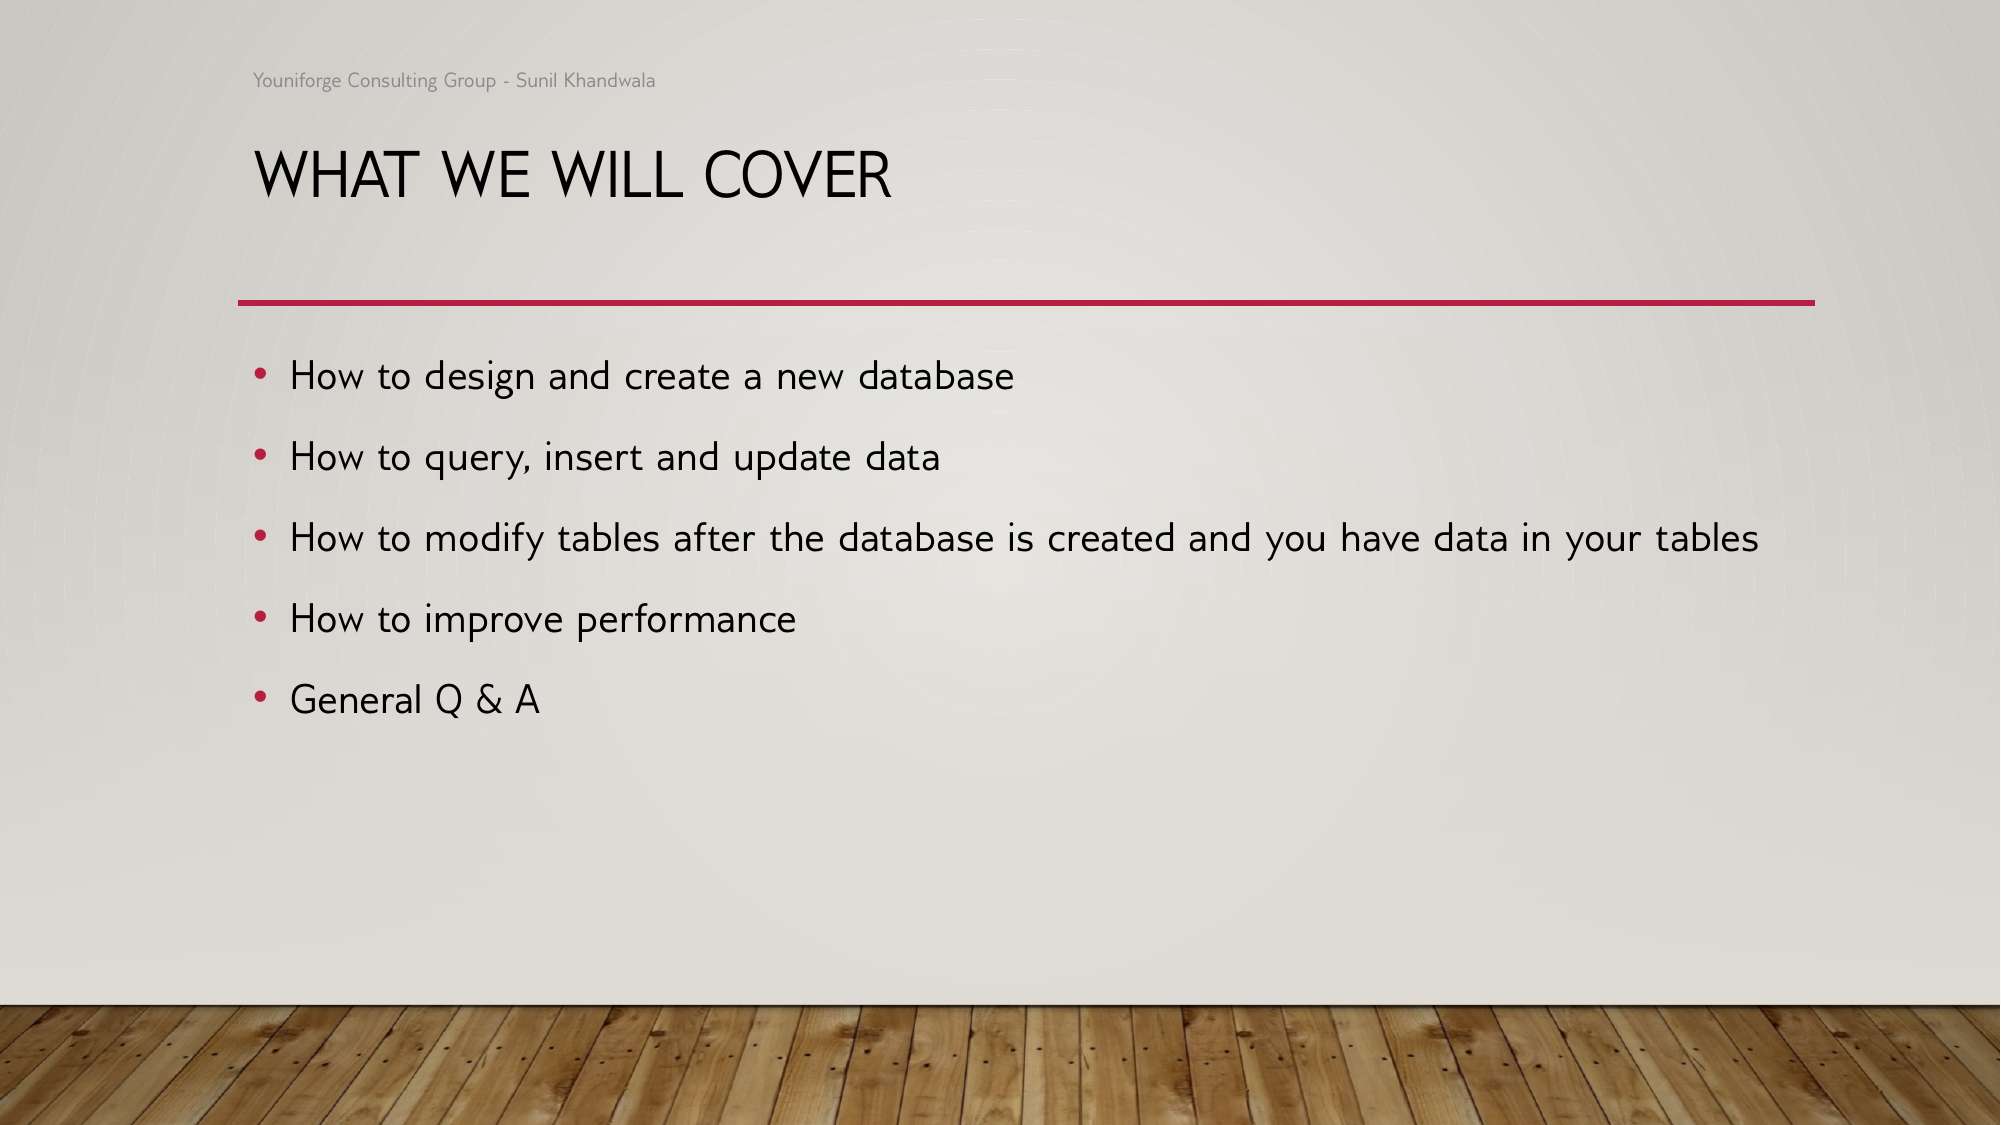

Youniforge Consulting Group - Sunil Khandwala
# What we will cover
How to design and create a new database
How to query, insert and update data
How to modify tables after the database is created and you have data in your tables
How to improve performance
General Q & A